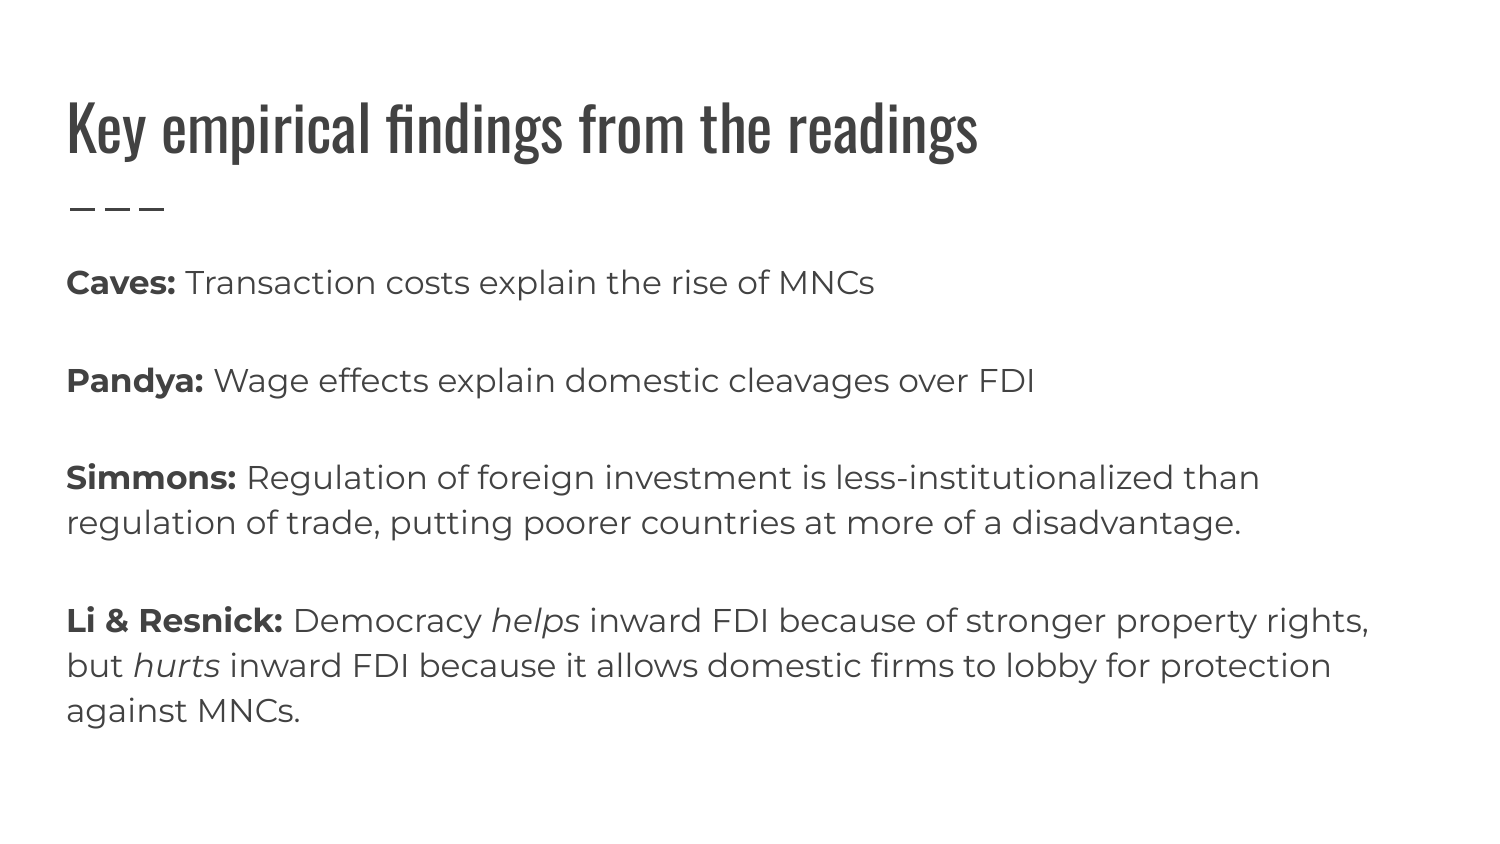

# Key empirical findings from the readings
Caves: Transaction costs explain the rise of MNCs

Pandya: Wage effects explain domestic cleavages over FDI

Simmons: Regulation of foreign investment is less-institutionalized than regulation of trade, putting poorer countries at more of a disadvantage.

Li & Resnick: Democracy helps inward FDI because of stronger property rights, but hurts inward FDI because it allows domestic firms to lobby for protection against MNCs.